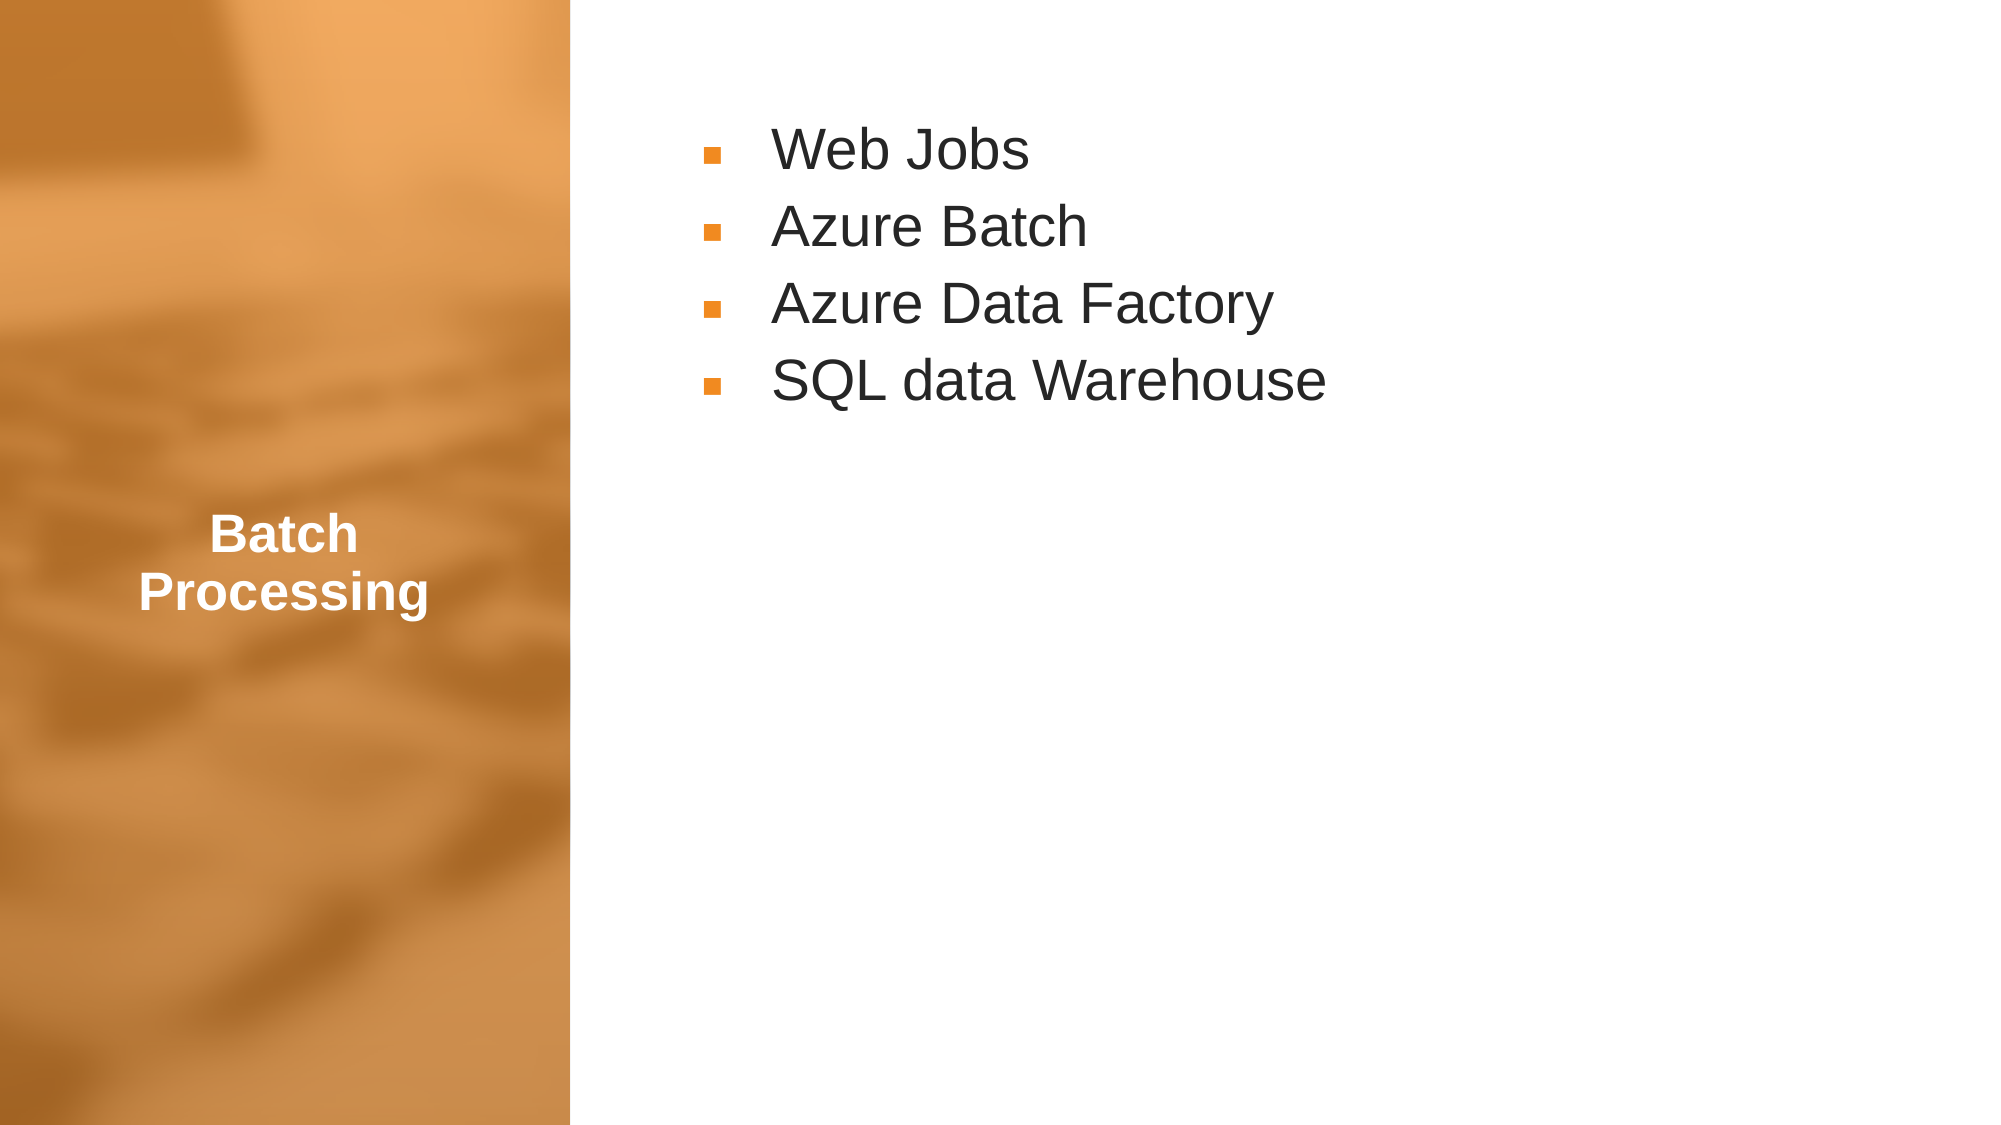

Web Jobs
Azure Batch
Azure Data Factory
SQL data Warehouse
# Batch Processing